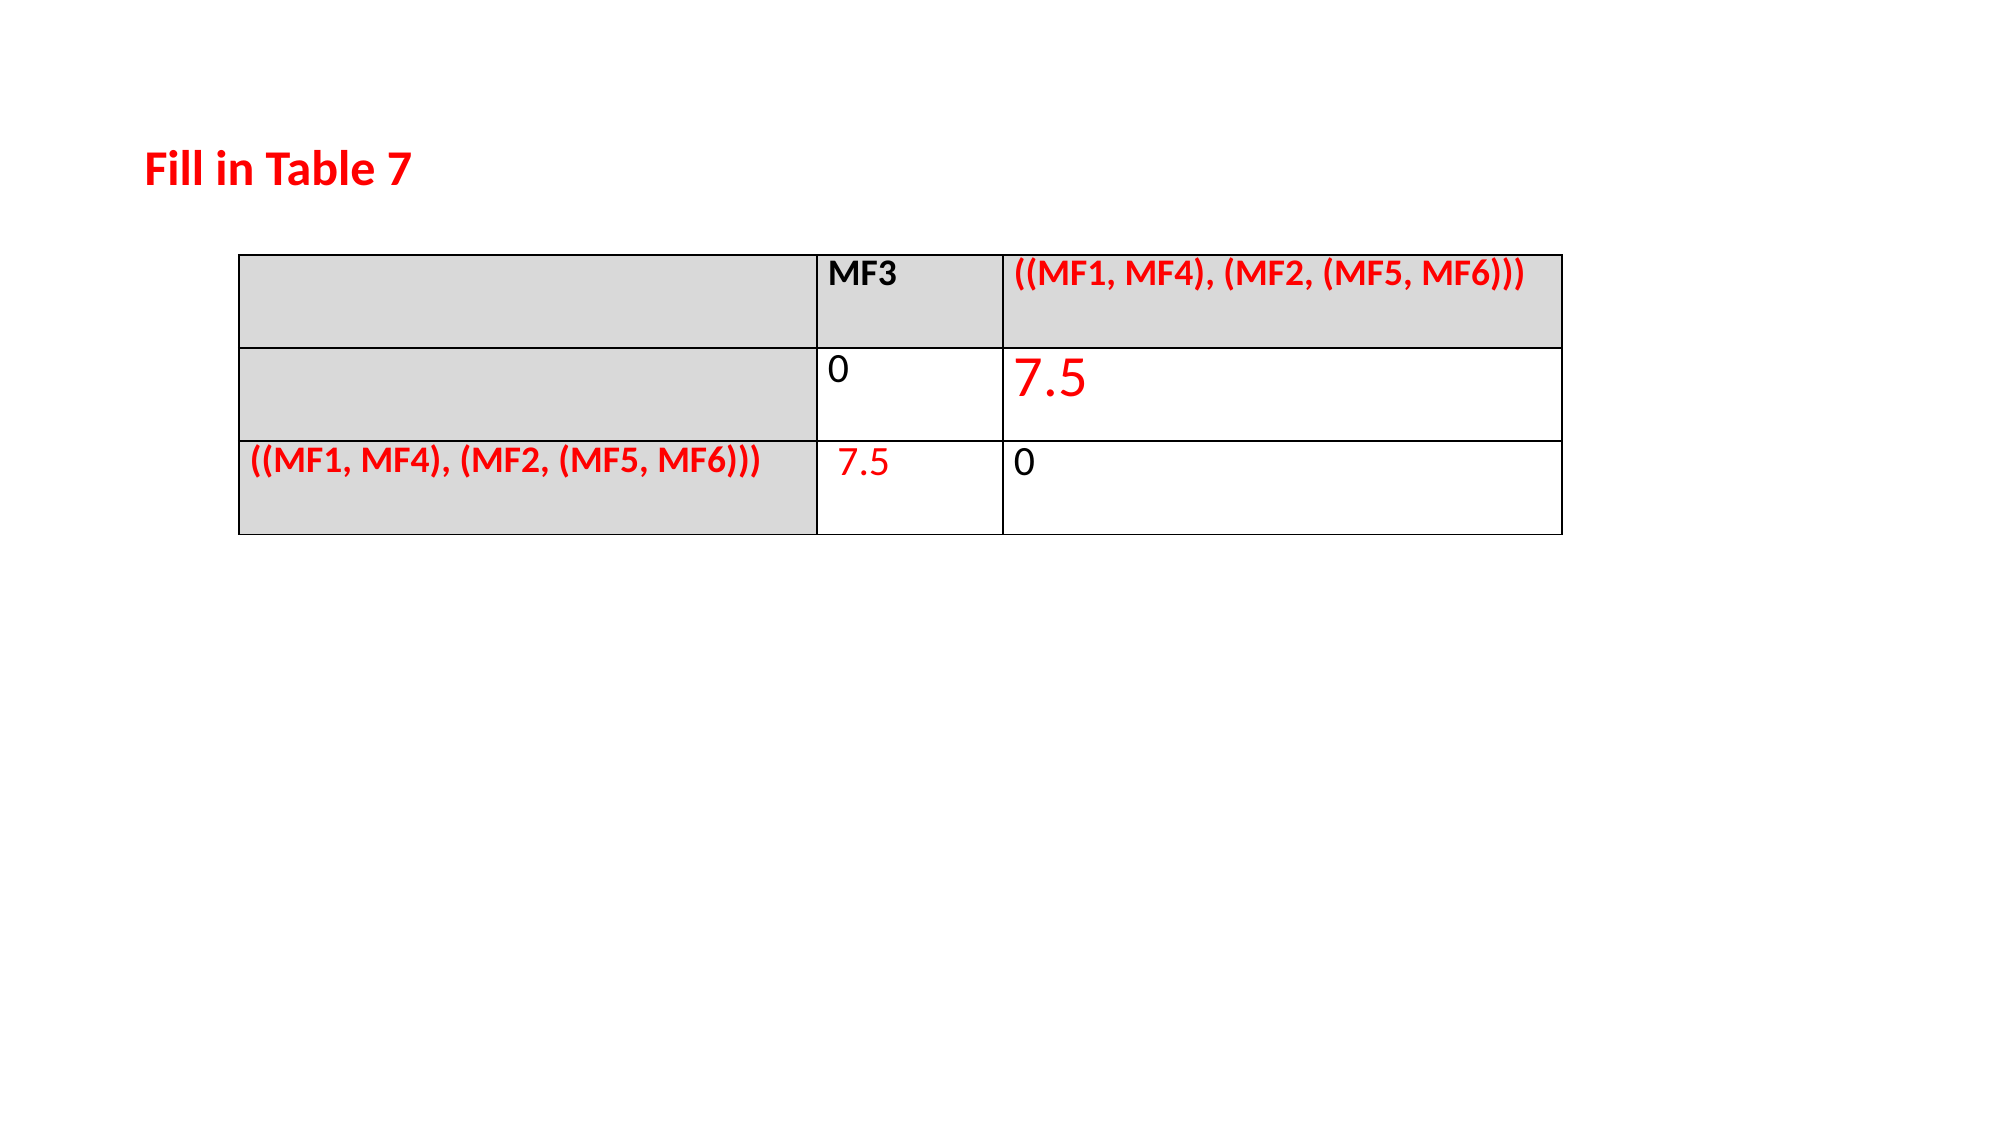

Fill in Table 7
|  | MF3 | ((MF1, MF4), (MF2, (MF5, MF6))) |
| --- | --- | --- |
|  | 0 | 7.5 |
| ((MF1, MF4), (MF2, (MF5, MF6))) | 7.5 | 0 |